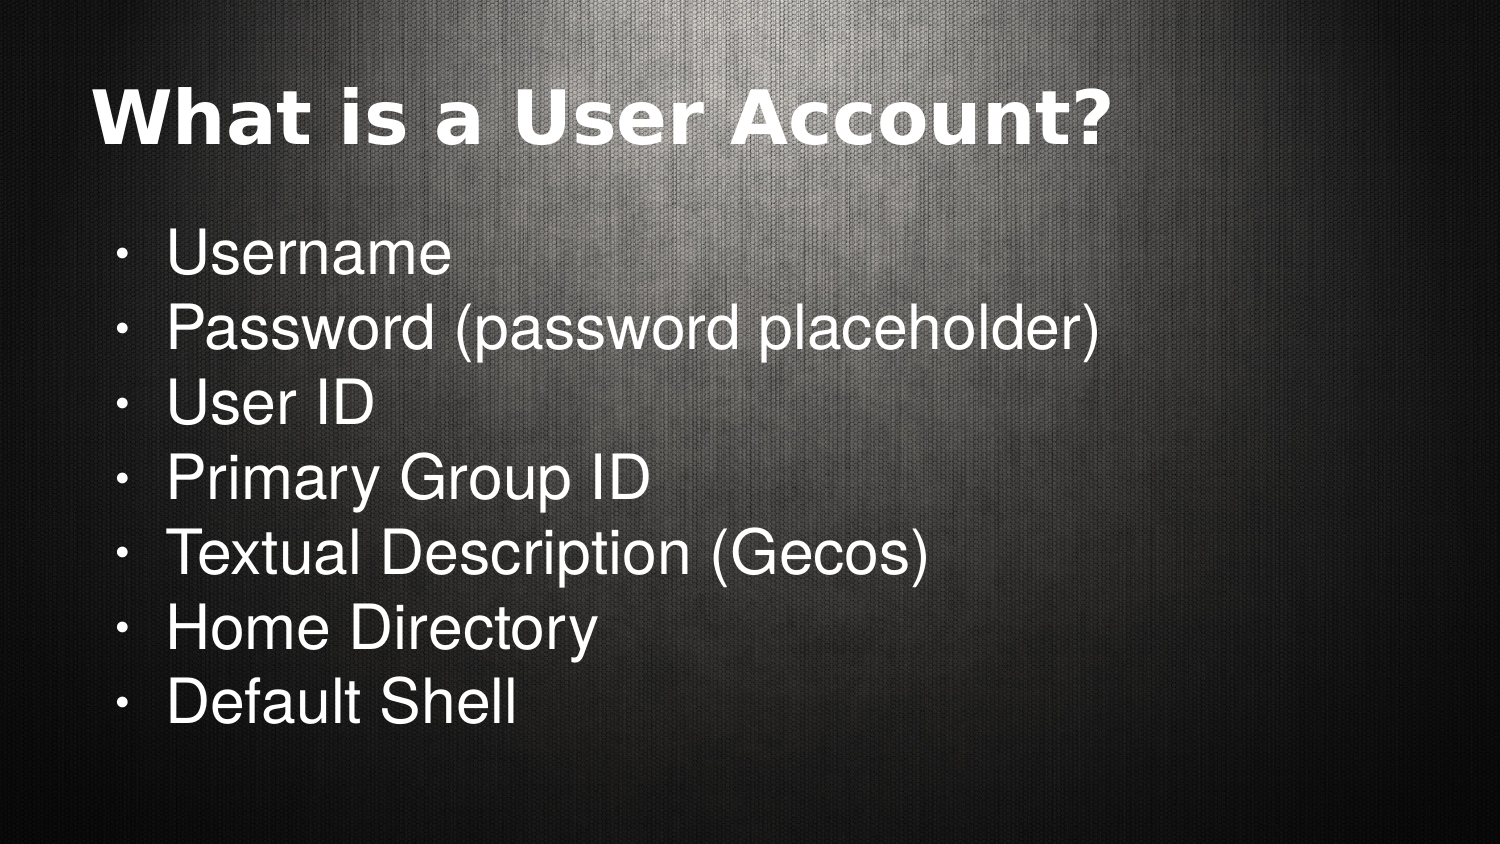

# What is a User Account?
Username
Password (password placeholder)
User ID
Primary Group ID
Textual Description (Gecos)
Home Directory
Default Shell